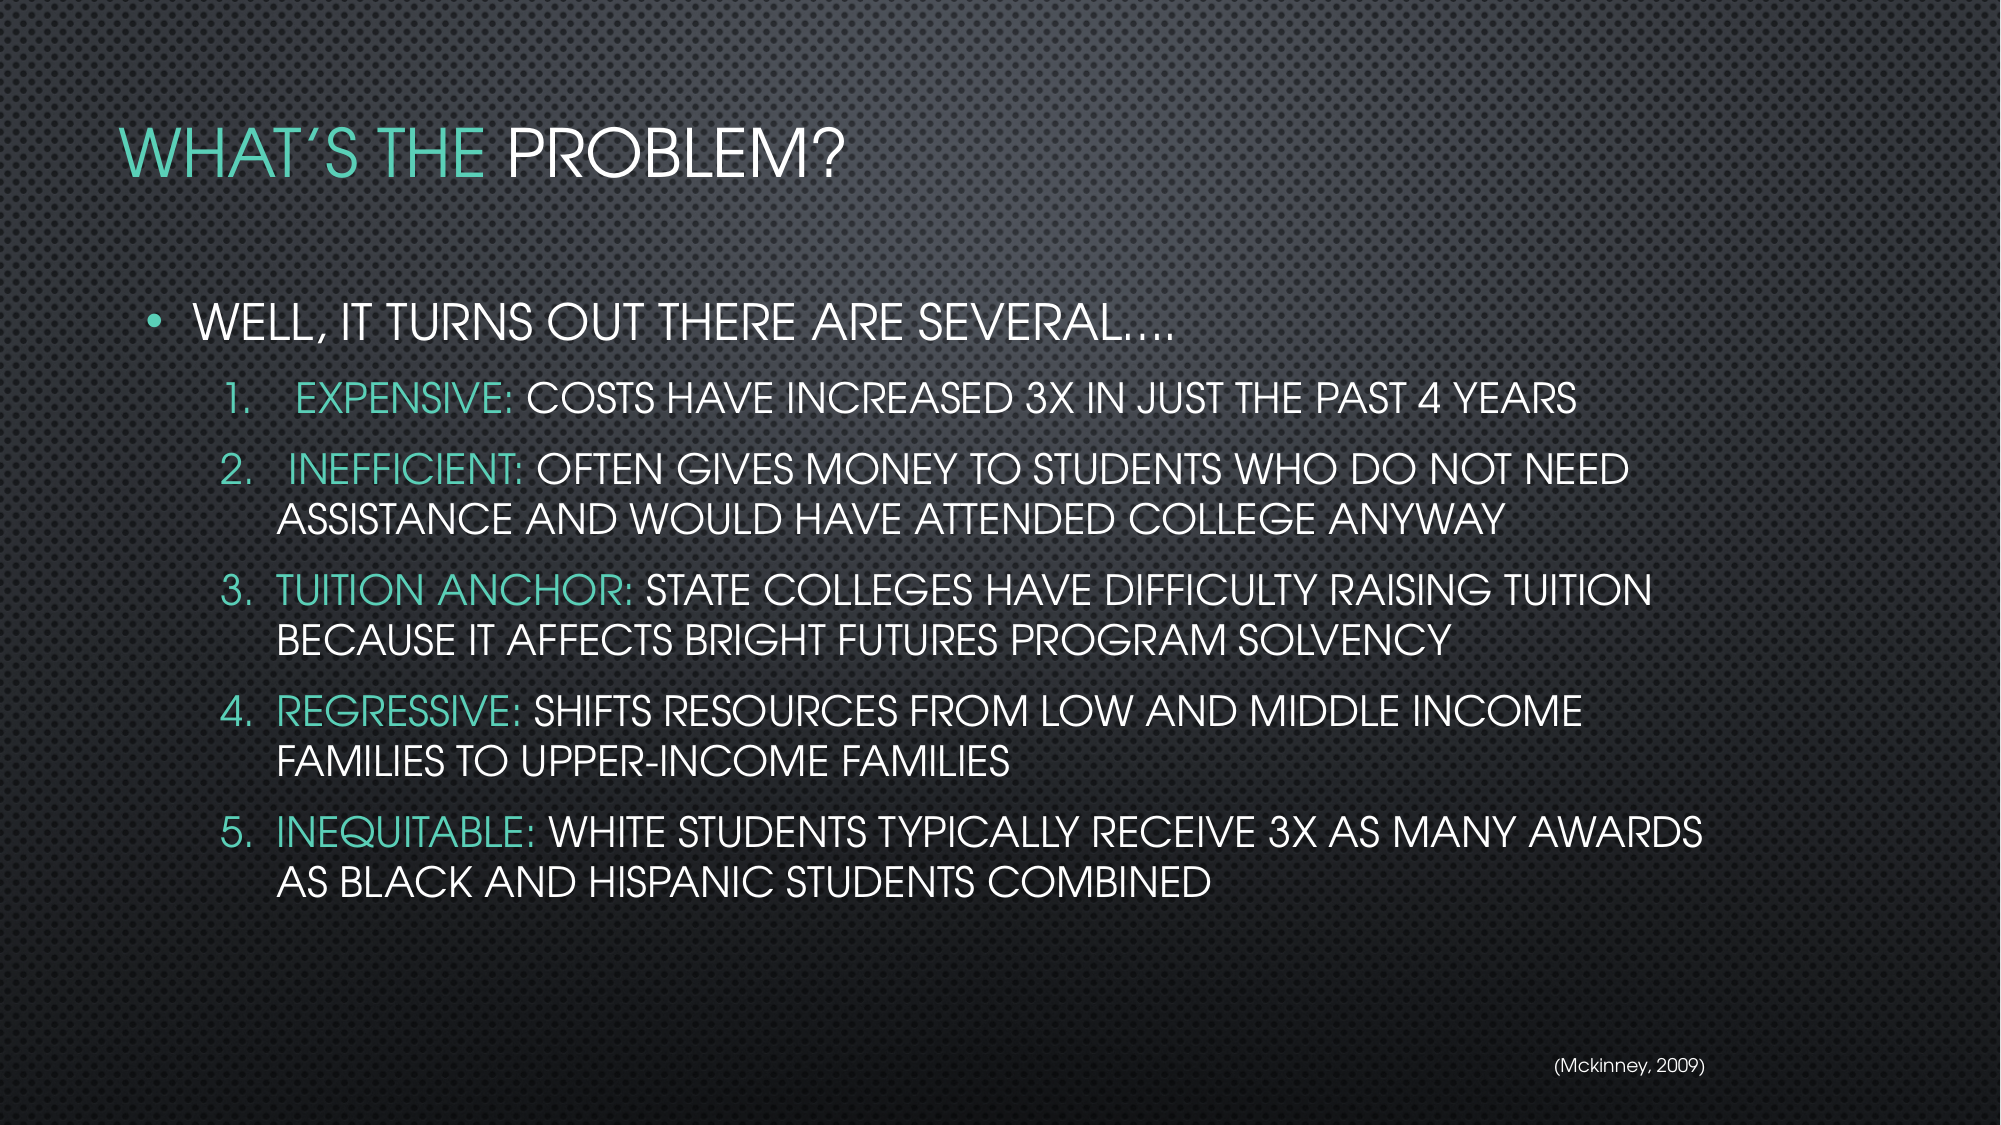

# What’s the problem?
Well, it turns out there are several….
Expensive: Costs have increased 3x in just the past 4 years
 Inefficient: often gives money to students who do not need assistance and would have attended college anyway
Tuition Anchor: State colleges have difficulty raising tuition because it affects Bright Futures program solvency
Regressive: Shifts resources from low and middle income families to upper-income families
Inequitable: White students typically receive 3x as many awards as black and Hispanic students combined
(Mckinney, 2009)